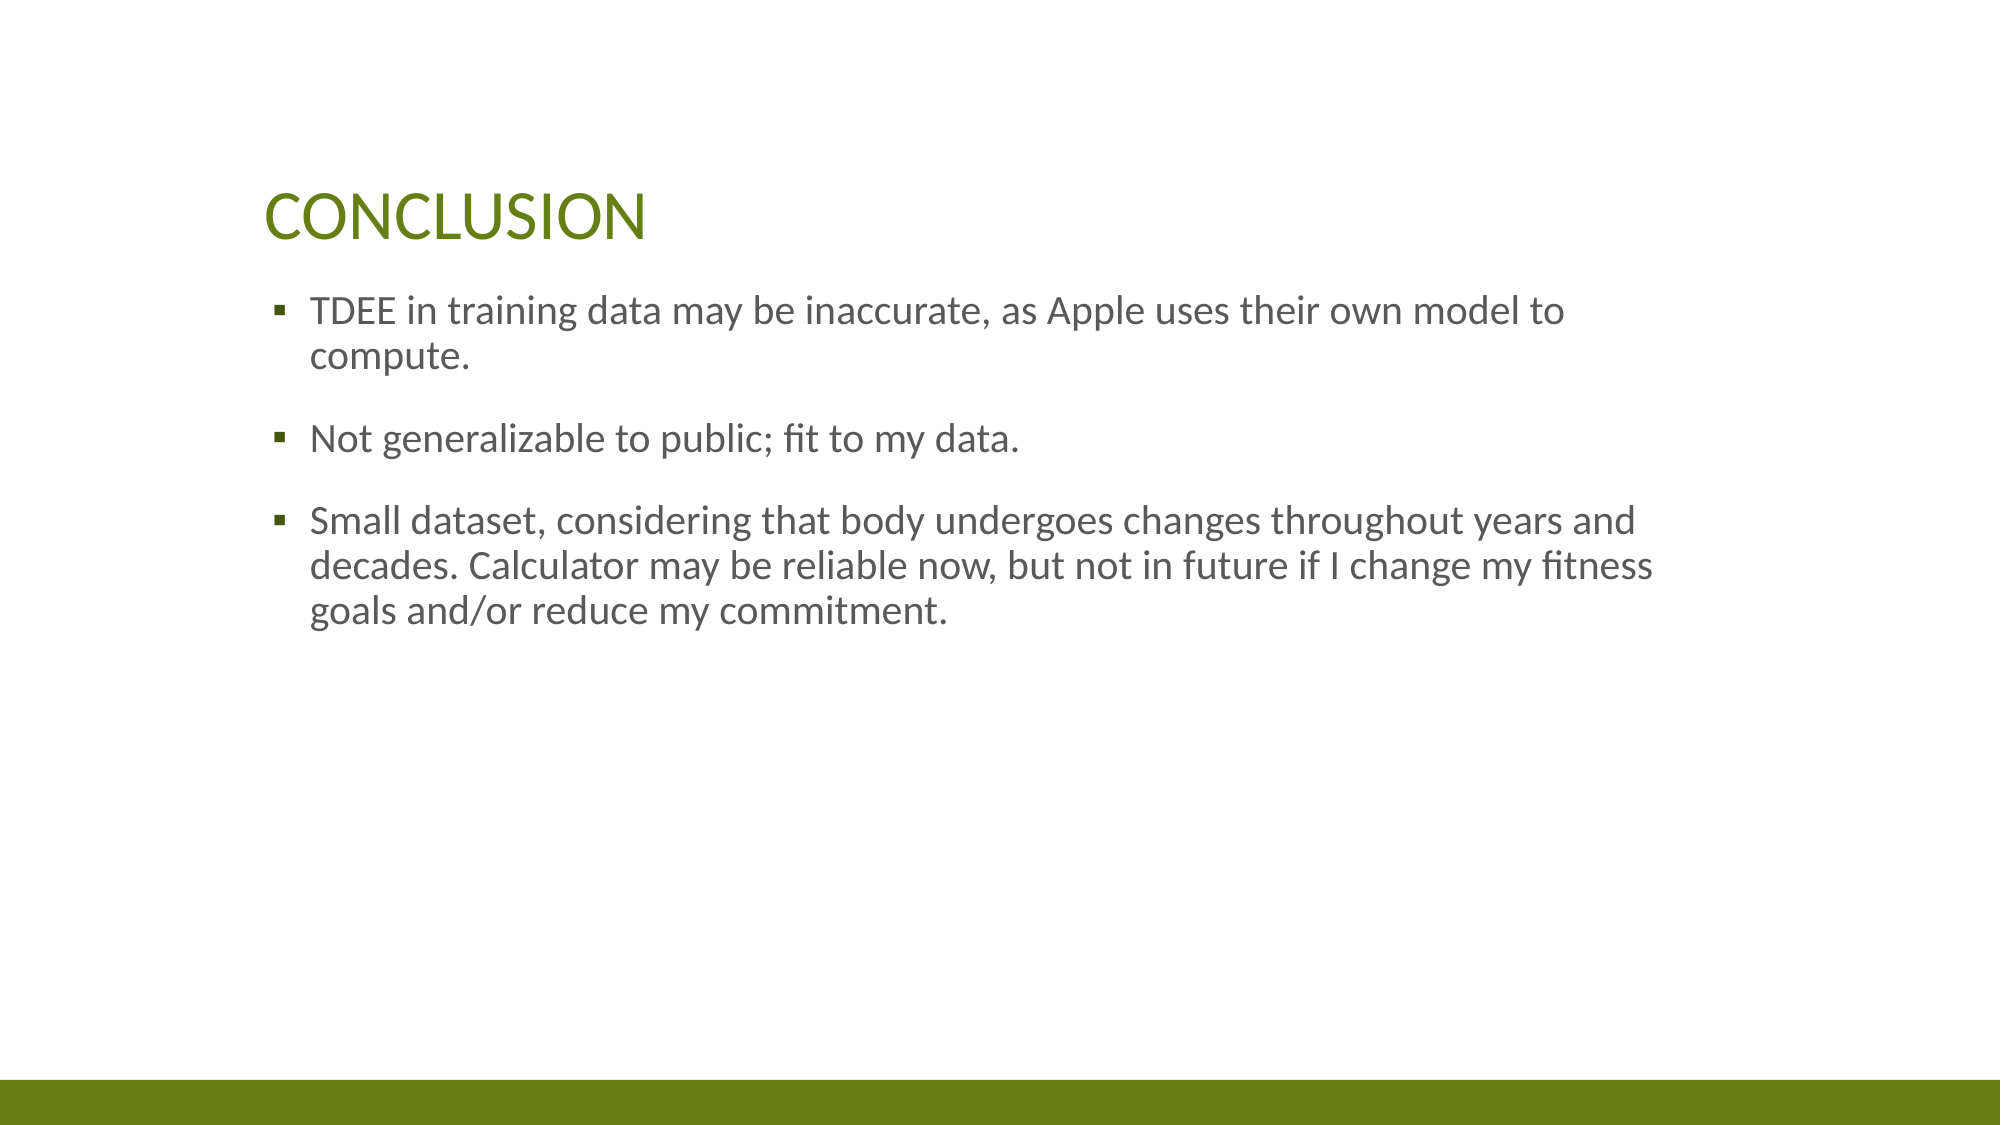

# conclusion
TDEE in training data may be inaccurate, as Apple uses their own model to compute.
Not generalizable to public; fit to my data.
Small dataset, considering that body undergoes changes throughout years and decades. Calculator may be reliable now, but not in future if I change my fitness goals and/or reduce my commitment.